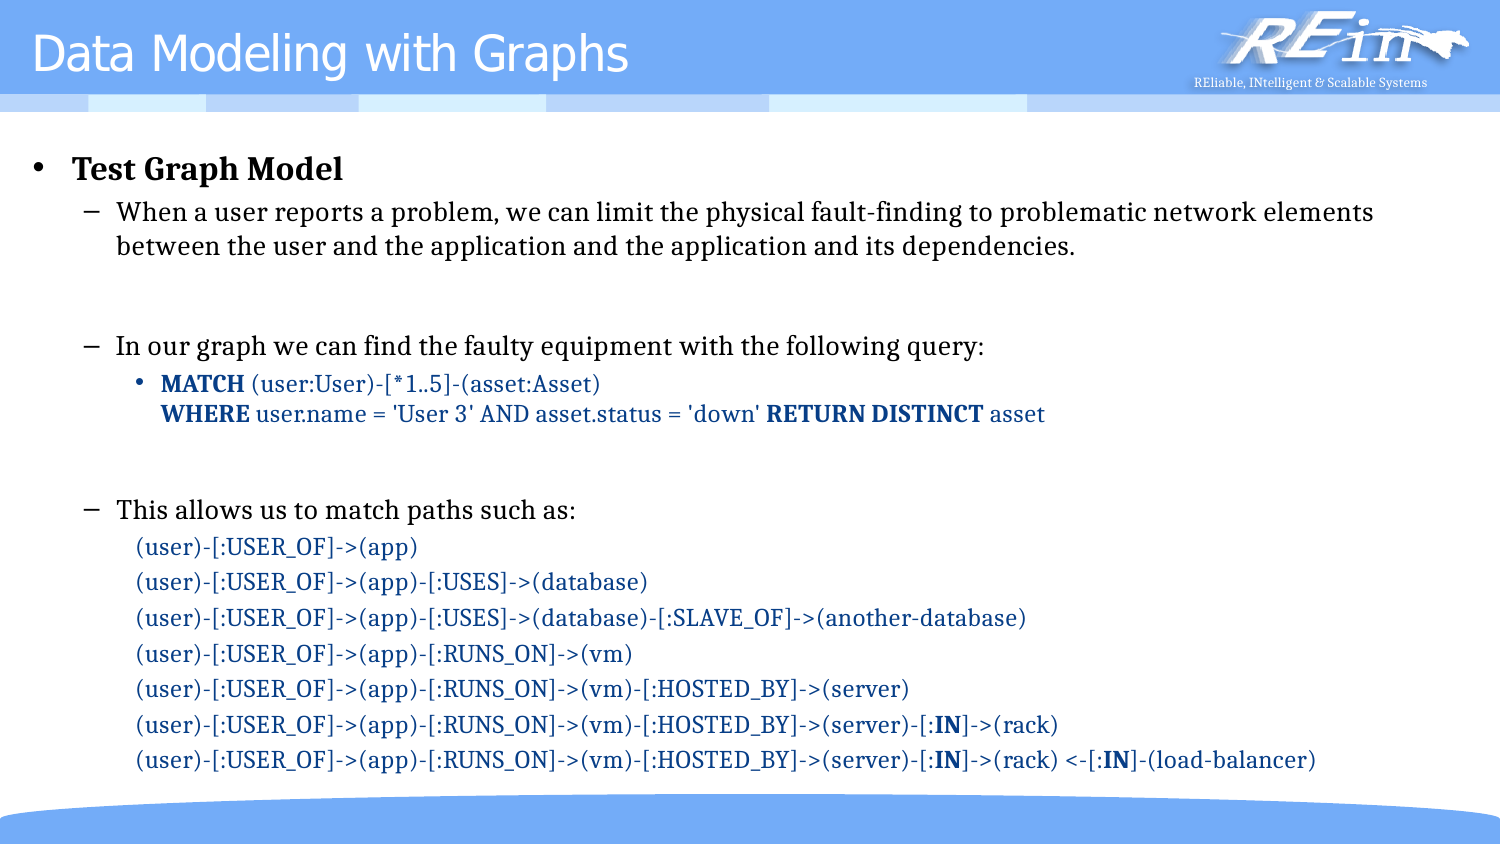

# Data Modeling with Graphs
Test Graph Model
When a user reports a problem, we can limit the physical fault-finding to problematic network elements between the user and the application and the application and its dependencies.

In our graph we can find the faulty equipment with the following query:
MATCH (user:User)-[*1..5]-(asset:Asset)
WHERE user.name = 'User 3' AND asset.status = 'down' RETURN DISTINCT asset

This allows us to match paths such as:
(user)-[:USER_OF]->(app)
(user)-[:USER_OF]->(app)-[:USES]->(database)
(user)-[:USER_OF]->(app)-[:USES]->(database)-[:SLAVE_OF]->(another-database)
(user)-[:USER_OF]->(app)-[:RUNS_ON]->(vm)
(user)-[:USER_OF]->(app)-[:RUNS_ON]->(vm)-[:HOSTED_BY]->(server)
(user)-[:USER_OF]->(app)-[:RUNS_ON]->(vm)-[:HOSTED_BY]->(server)-[:IN]->(rack)
(user)-[:USER_OF]->(app)-[:RUNS_ON]->(vm)-[:HOSTED_BY]->(server)-[:IN]->(rack) <-[:IN]-(load-balancer)

19